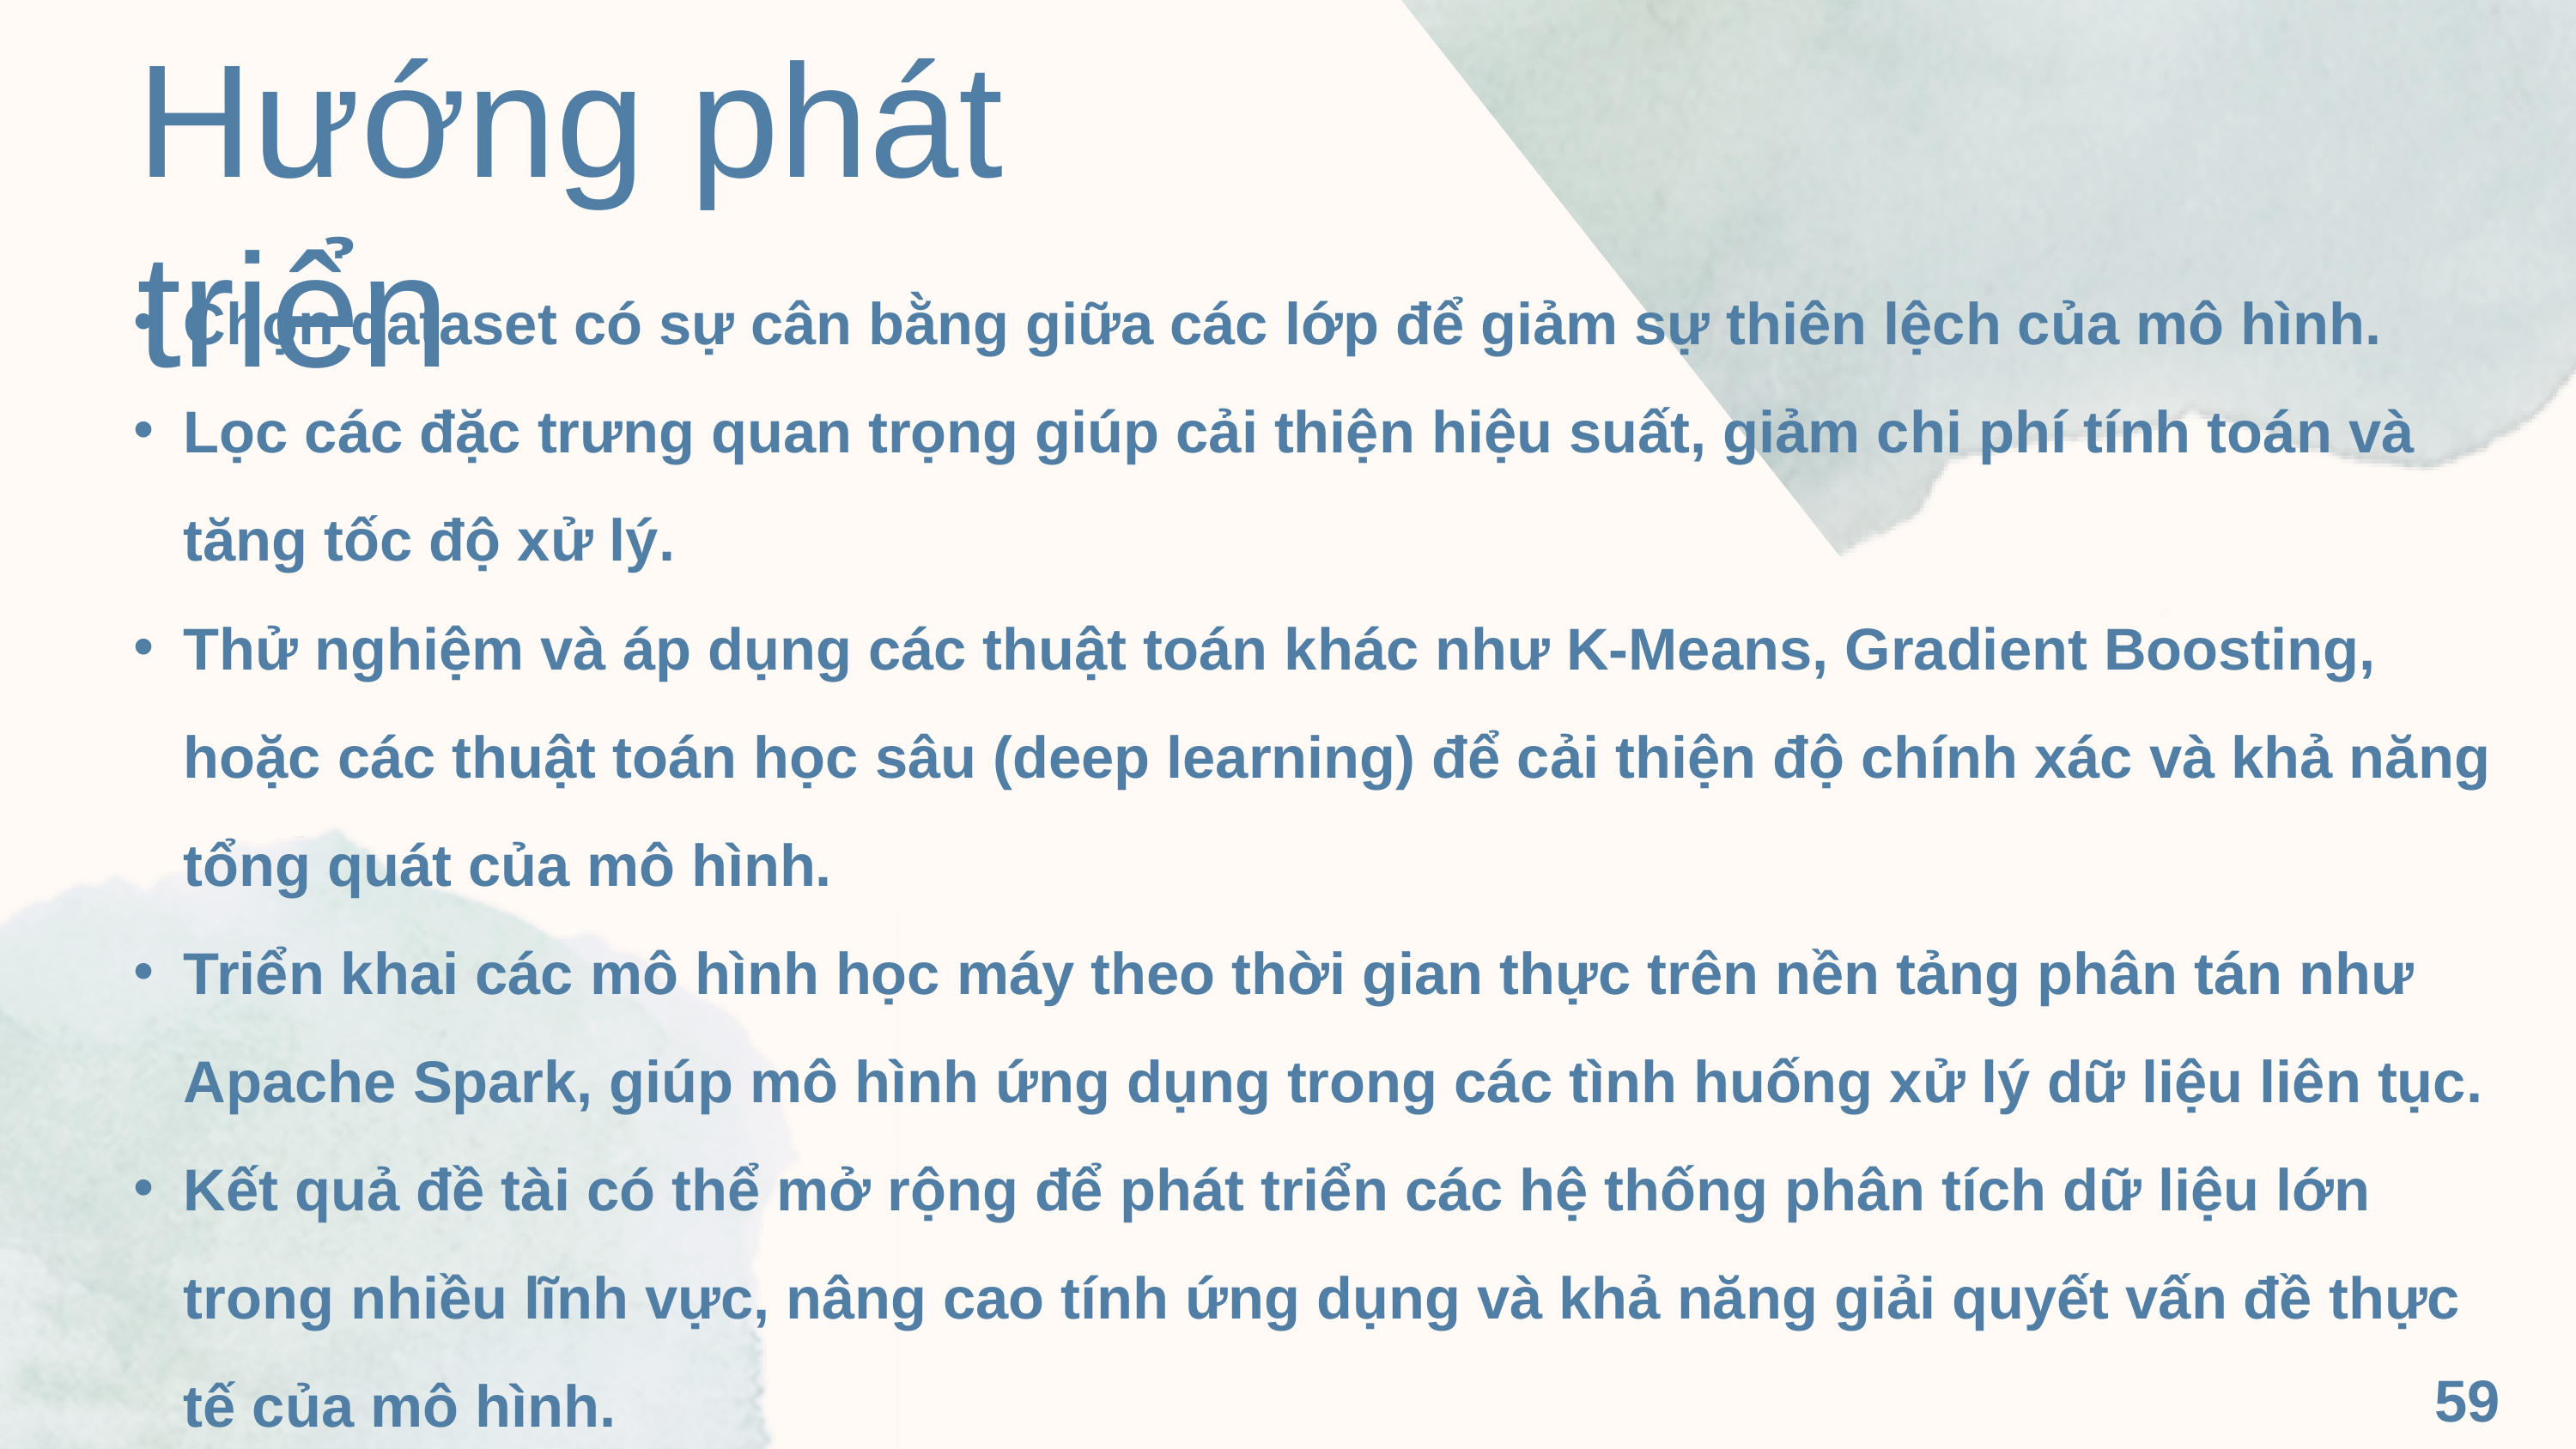

Hướng phát triển
Chọn dataset có sự cân bằng giữa các lớp để giảm sự thiên lệch của mô hình.
Lọc các đặc trưng quan trọng giúp cải thiện hiệu suất, giảm chi phí tính toán và tăng tốc độ xử lý.
Thử nghiệm và áp dụng các thuật toán khác như K-Means, Gradient Boosting, hoặc các thuật toán học sâu (deep learning) để cải thiện độ chính xác và khả năng tổng quát của mô hình.
Triển khai các mô hình học máy theo thời gian thực trên nền tảng phân tán như Apache Spark, giúp mô hình ứng dụng trong các tình huống xử lý dữ liệu liên tục.
Kết quả đề tài có thể mở rộng để phát triển các hệ thống phân tích dữ liệu lớn trong nhiều lĩnh vực, nâng cao tính ứng dụng và khả năng giải quyết vấn đề thực tế của mô hình.

59